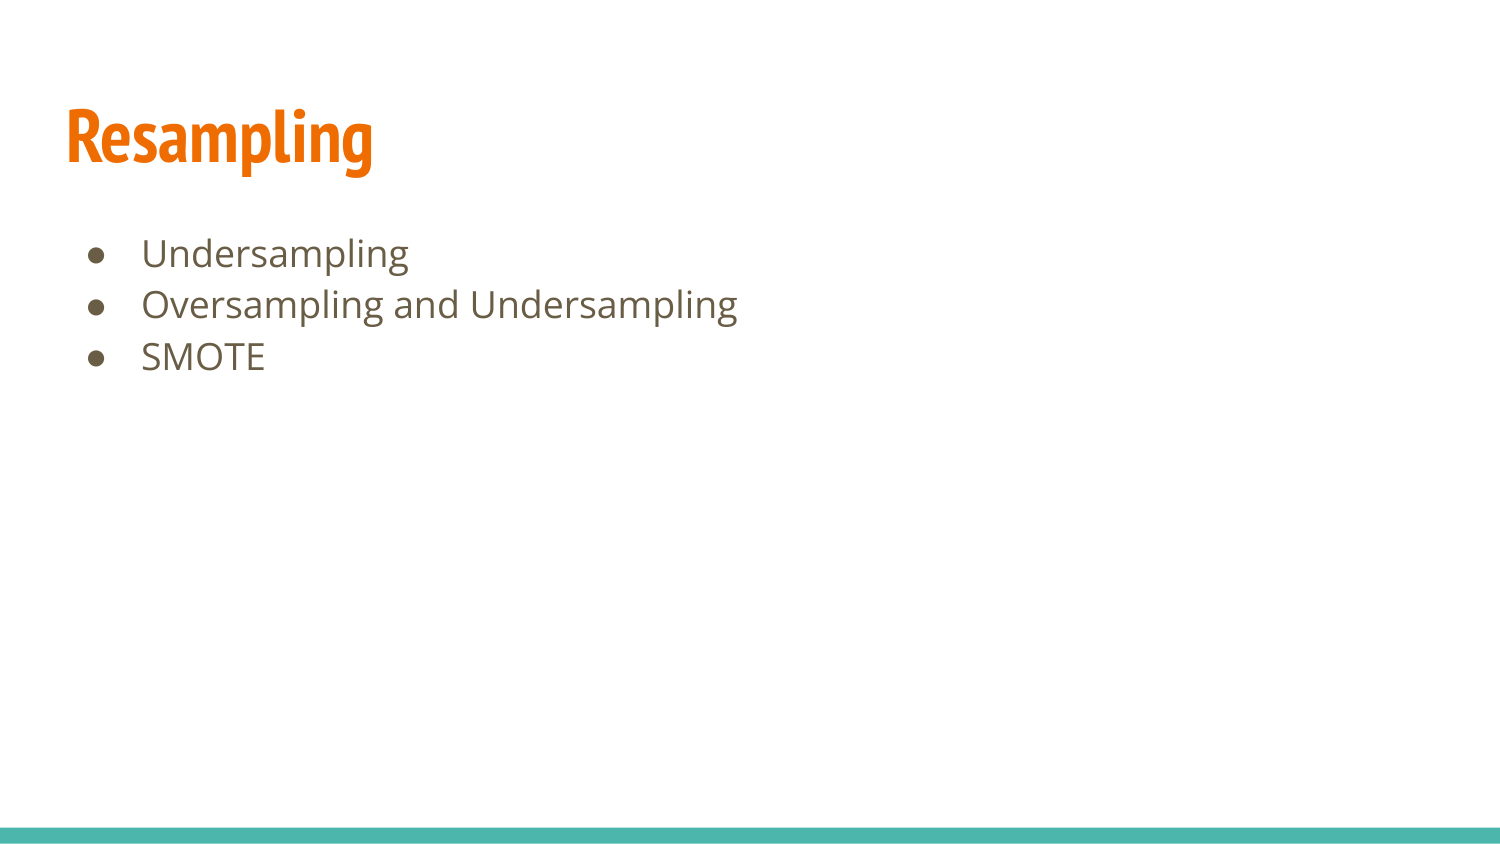

# Resampling
Undersampling
Oversampling and Undersampling
SMOTE